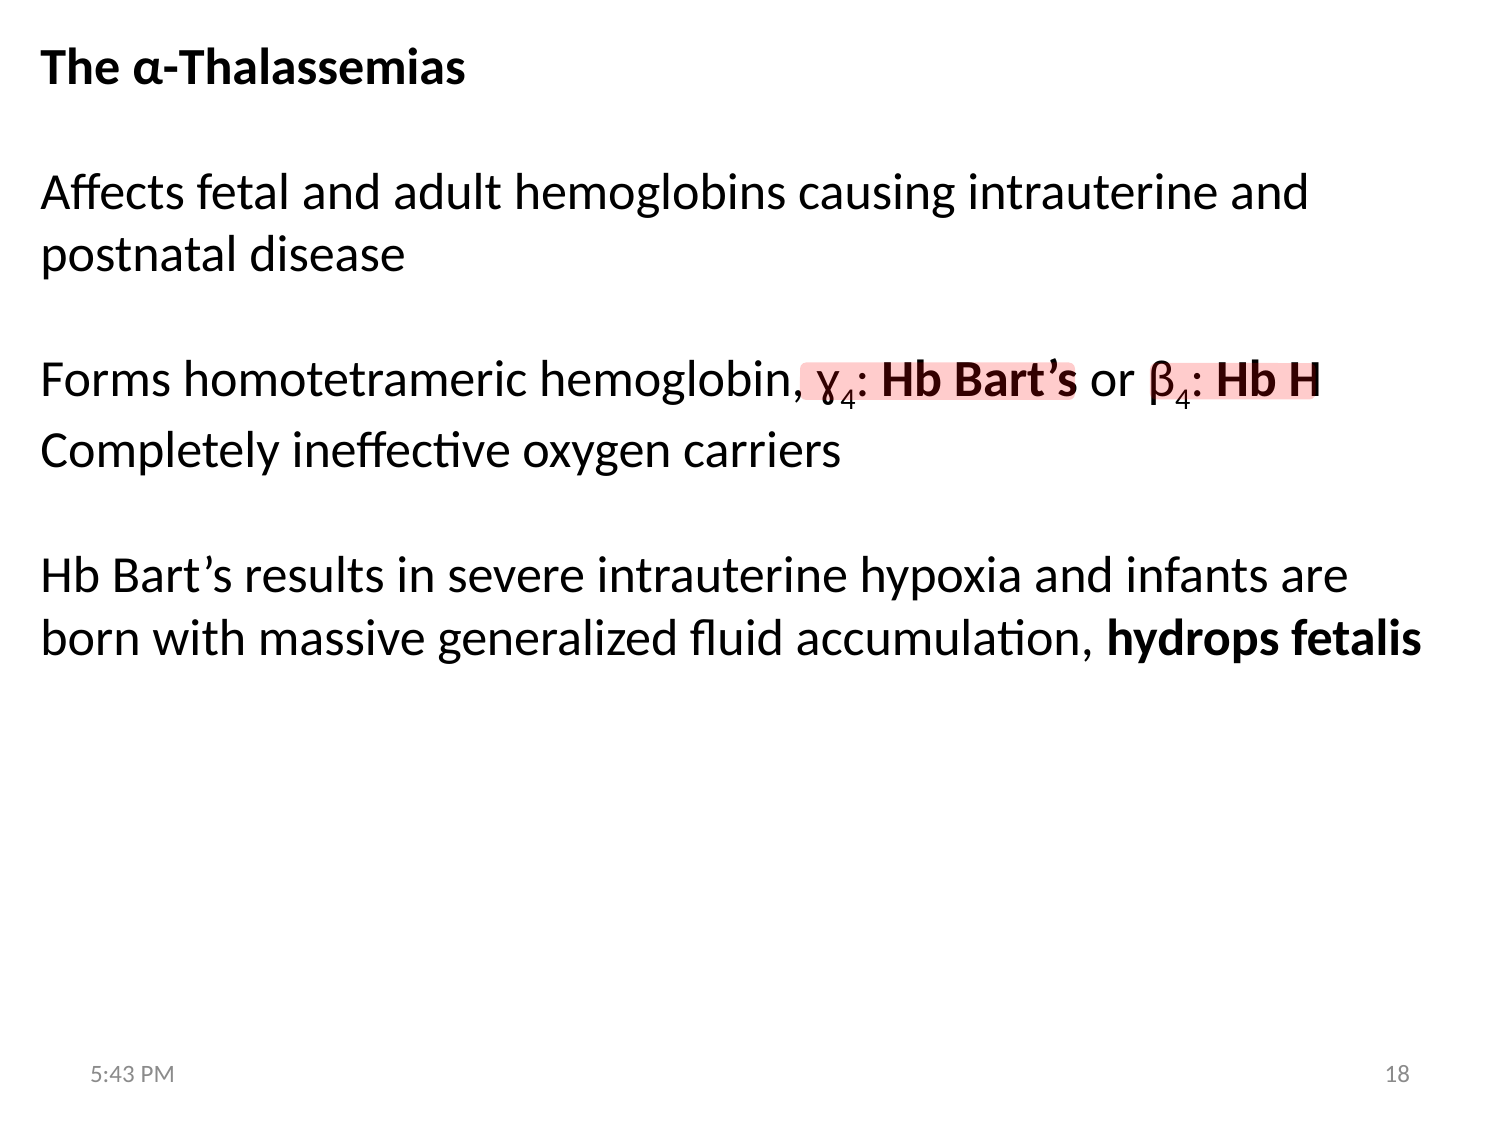

The α-Thalassemias

Affects fetal and adult hemoglobins causing intrauterine and postnatal disease

Forms homotetrameric hemoglobin, ɣ4: Hb Bart’s or β4: Hb H
Completely ineffective oxygen carriers

Hb Bart’s results in severe intrauterine hypoxia and infants are born with massive generalized fluid accumulation, hydrops fetalis

5:43 PM
18